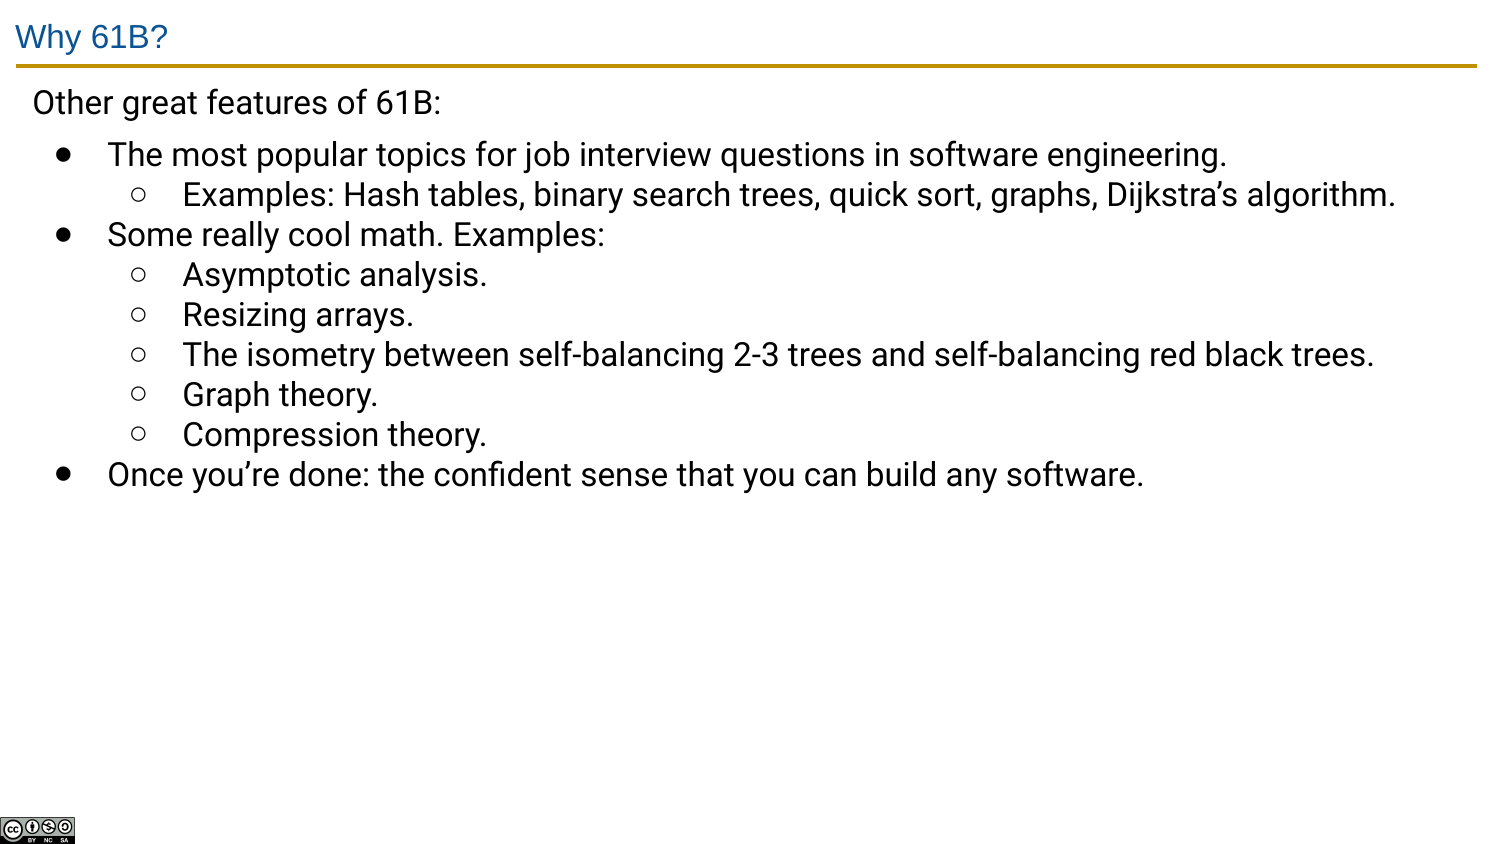

# Why 61B?
Other great features of 61B:
The most popular topics for job interview questions in software engineering.
Examples: Hash tables, binary search trees, quick sort, graphs, Dijkstra’s algorithm.
Some really cool math. Examples:
Asymptotic analysis.
Resizing arrays.
The isometry between self-balancing 2-3 trees and self-balancing red black trees.
Graph theory.
Compression theory.
Once you’re done: the confident sense that you can build any software.